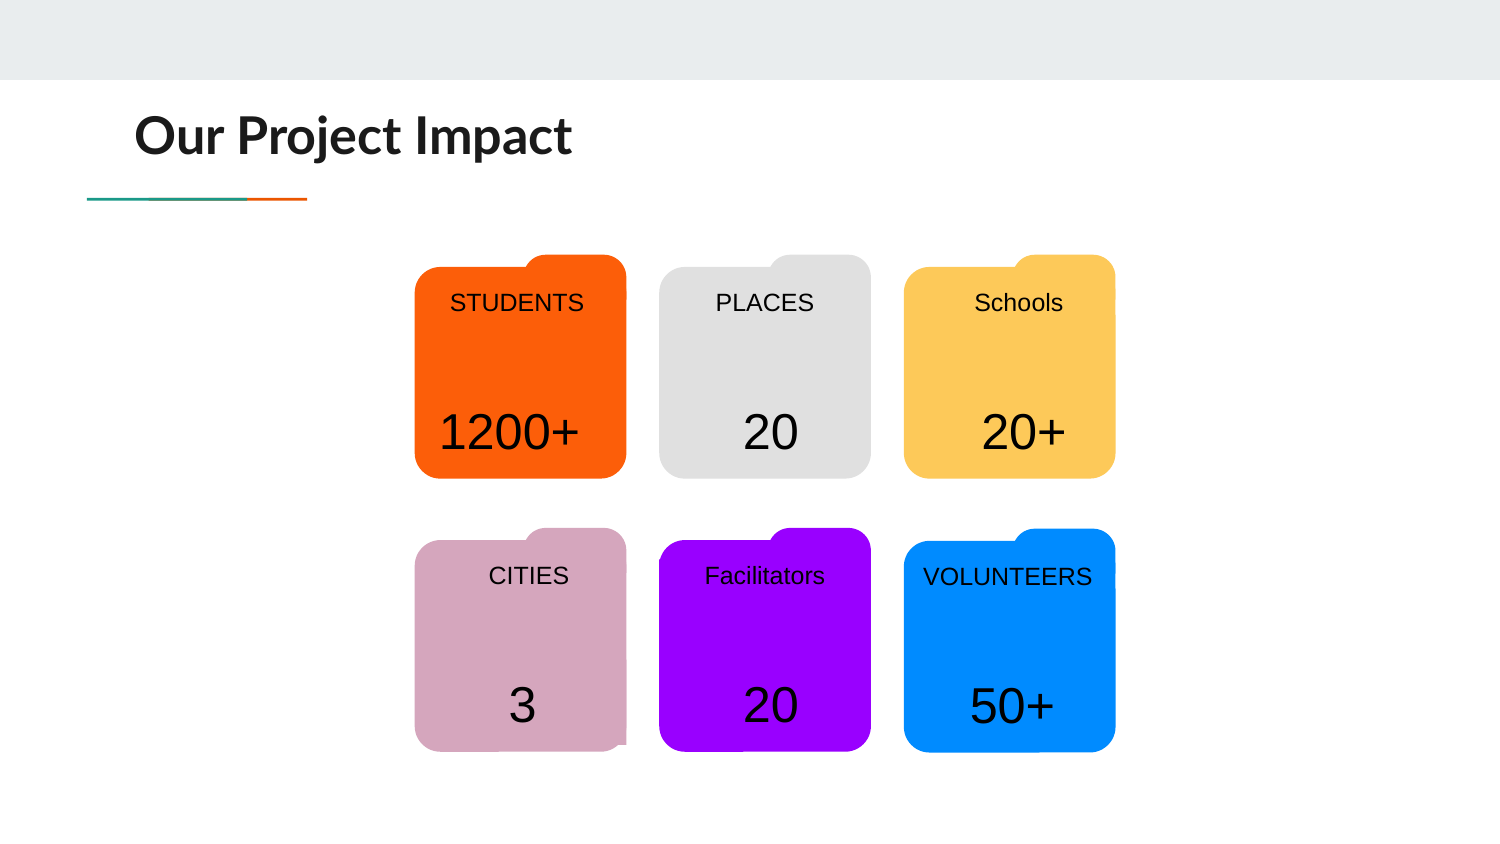

# Our Project Impact

 STUDENTS
PLACES
Schools
1200+
    20
    20+

Facilitators

CITIES
VOLUNTEERS
     3
    20
   50+